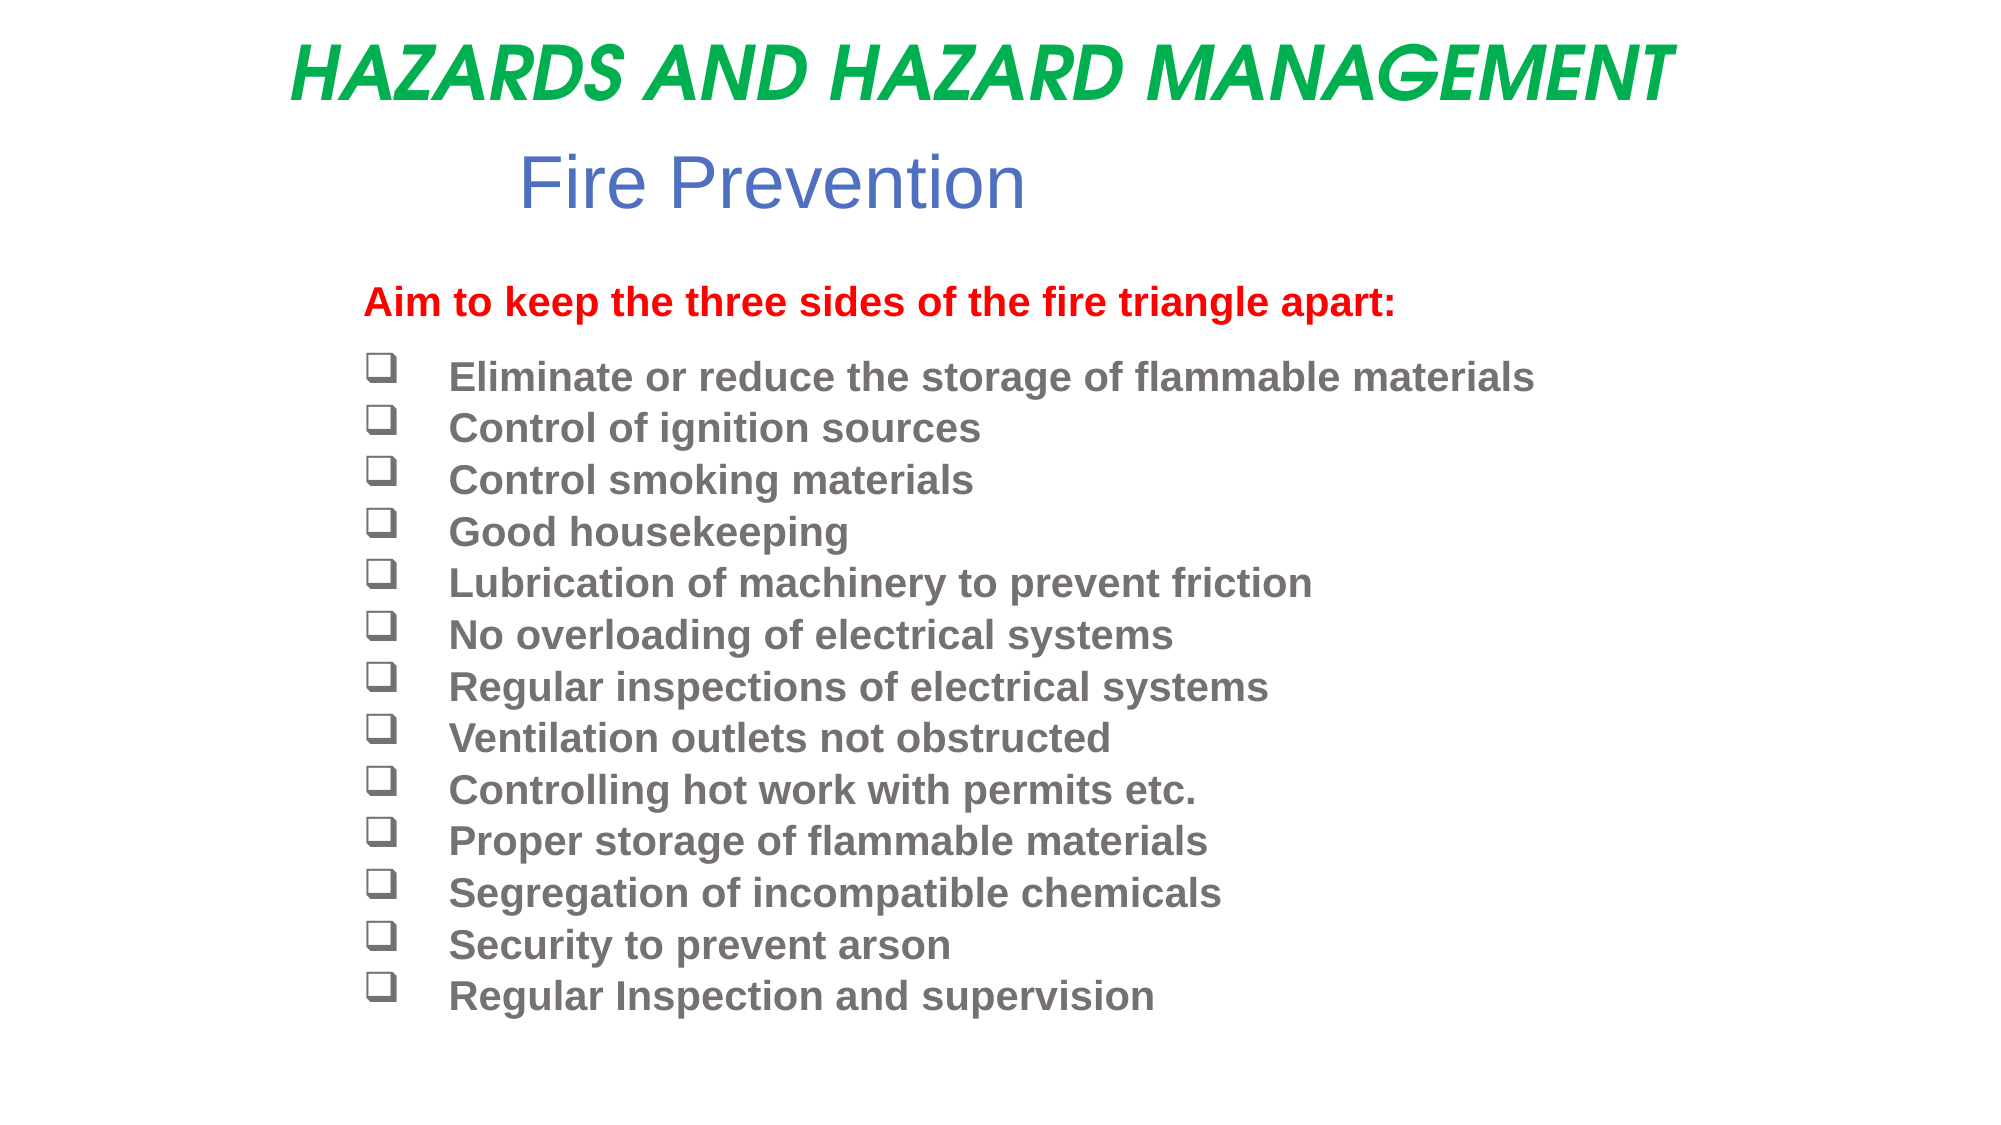

Hazards and hazard management
Fire Prevention
Aim to keep the three sides of the fire triangle apart:

Eliminate or reduce the storage of flammable materials
Control of ignition sources
Control smoking materials
Good housekeeping
Lubrication of machinery to prevent friction
No overloading of electrical systems
Regular inspections of electrical systems
Ventilation outlets not obstructed
Controlling hot work with permits etc.
Proper storage of flammable materials
Segregation of incompatible chemicals
Security to prevent arson
Regular Inspection and supervision